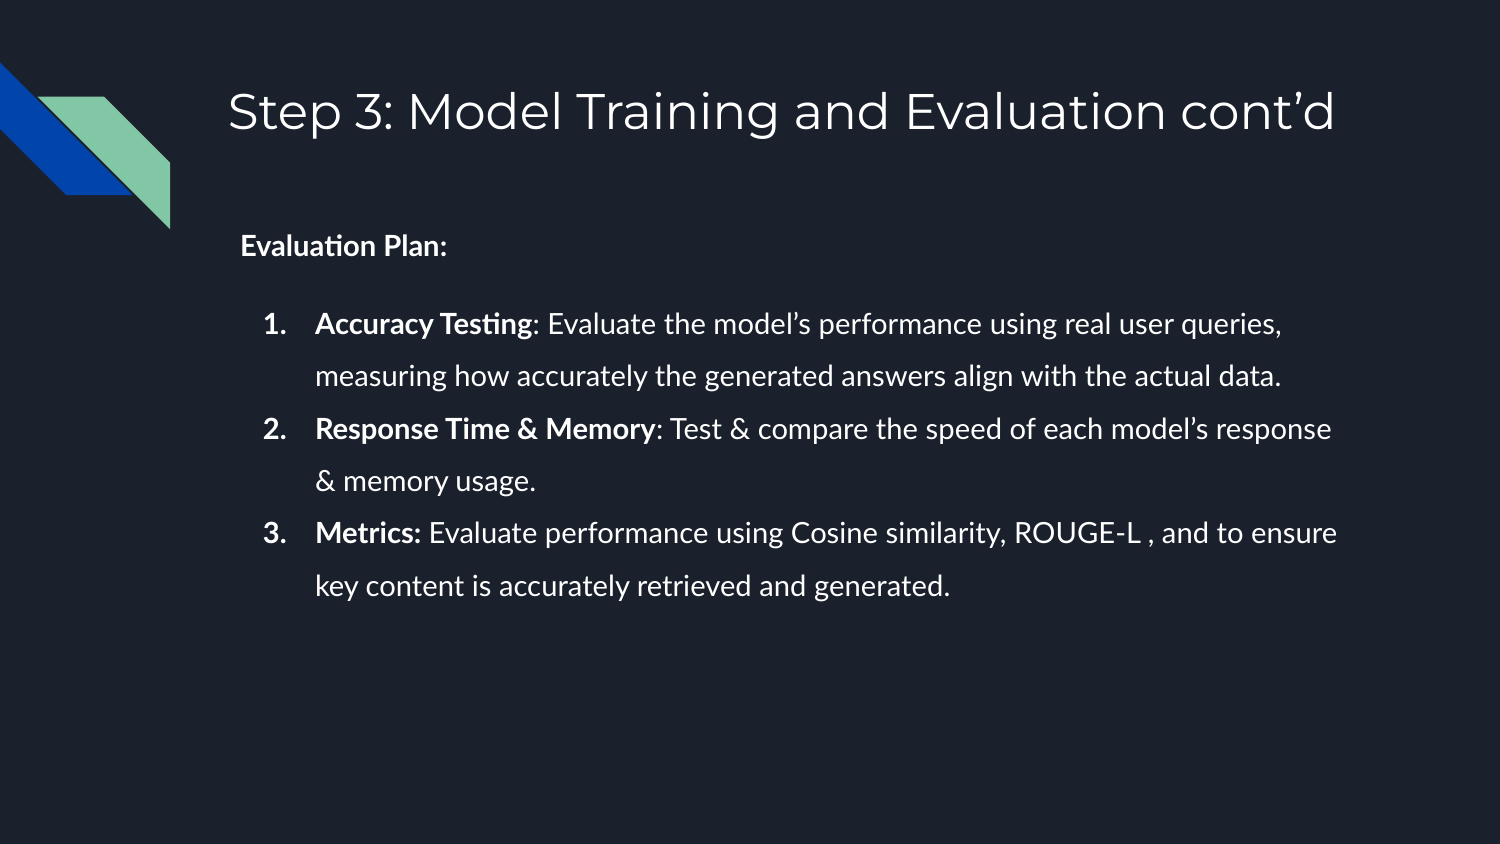

# Step 3: Model Training and Evaluation cont’d

Evaluation Plan:
Accuracy Testing: Evaluate the model’s performance using real user queries, measuring how accurately the generated answers align with the actual data.
Response Time & Memory: Test & compare the speed of each model’s response & memory usage.
Metrics: Evaluate performance using Cosine similarity, ROUGE-L , and to ensure key content is accurately retrieved and generated.